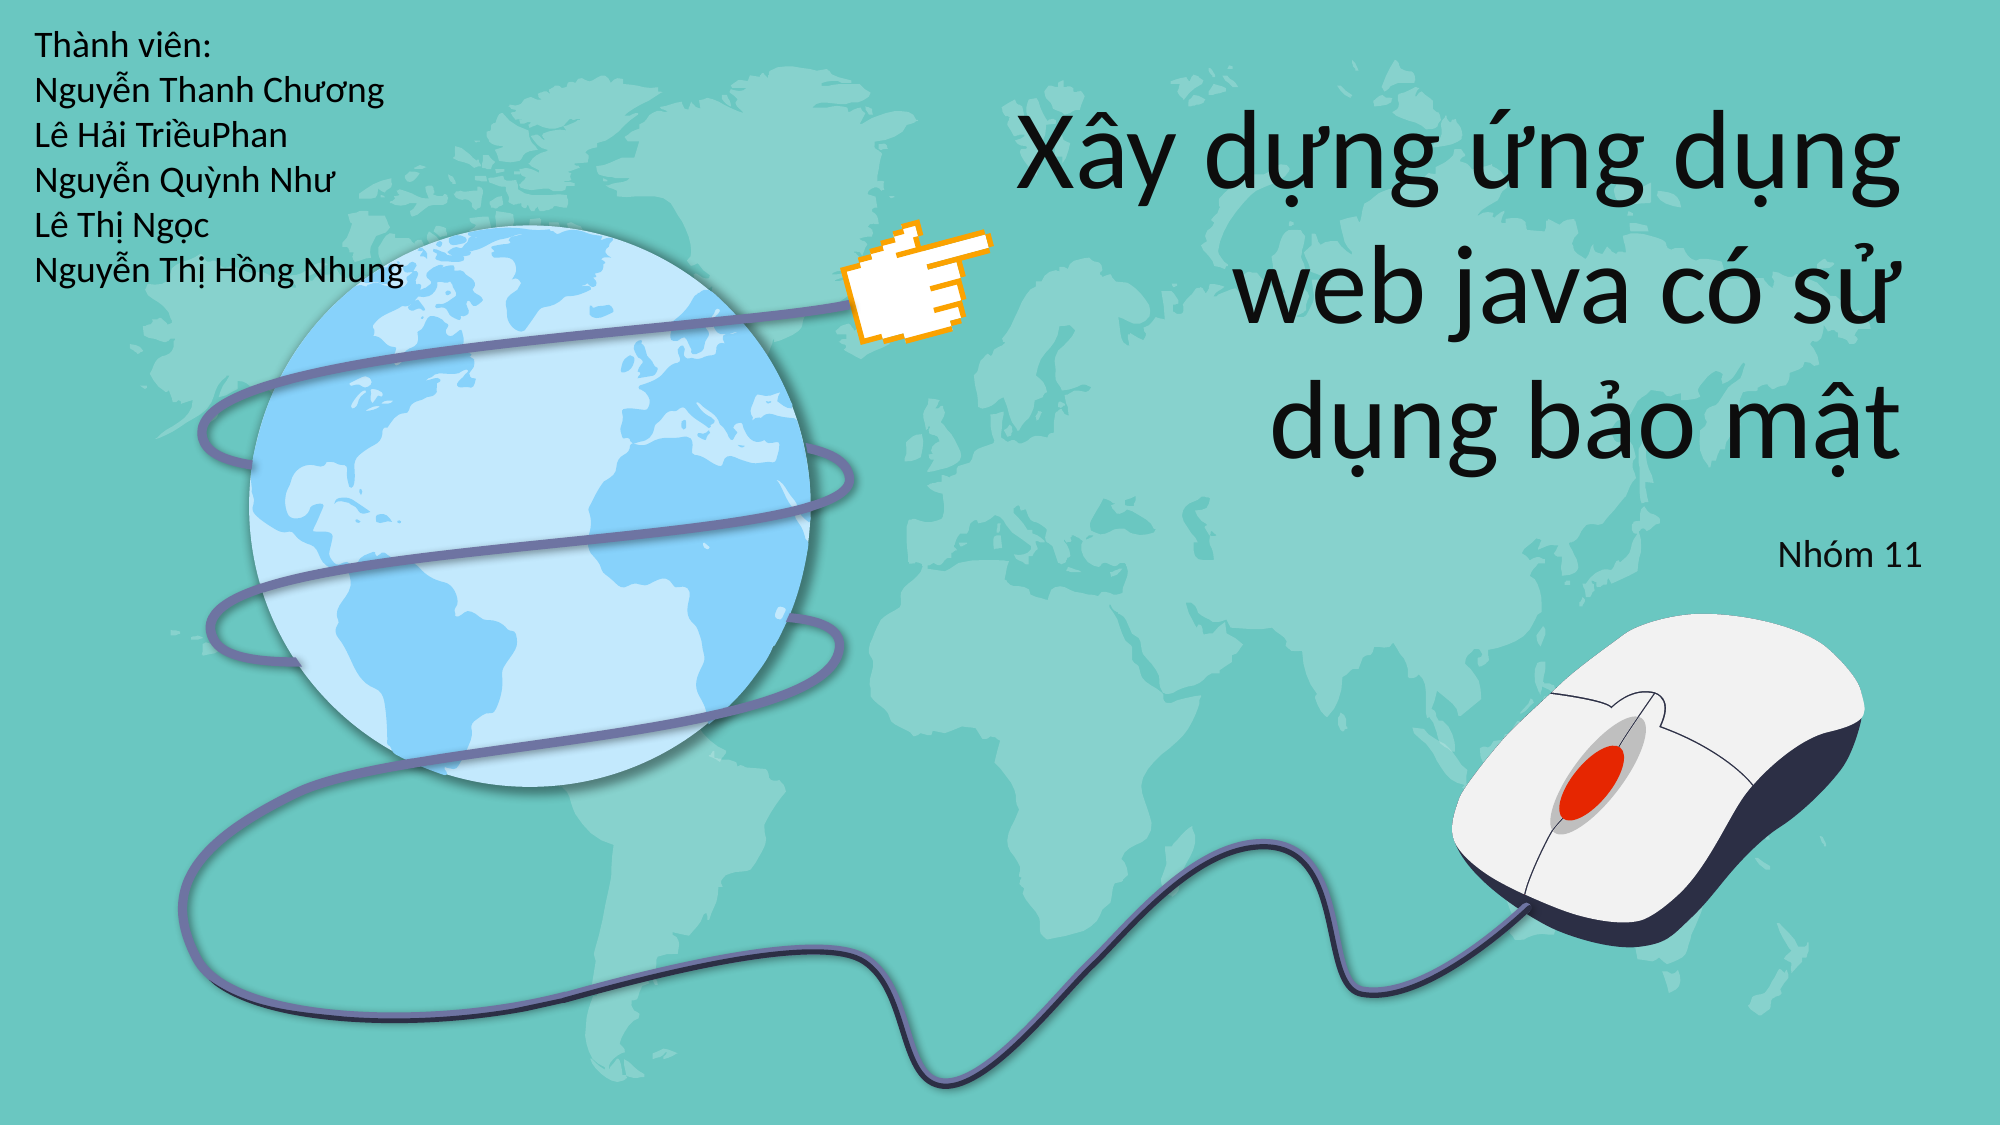

Thành viên:
Nguyễn Thanh Chương
Lê Hải TriềuPhan
Nguyễn Quỳnh Như
Lê Thị Ngọc
Nguyễn Thị Hồng Nhung
Xây dựng ứng dụng web java có sử dụng bảo mật

Nhóm 11